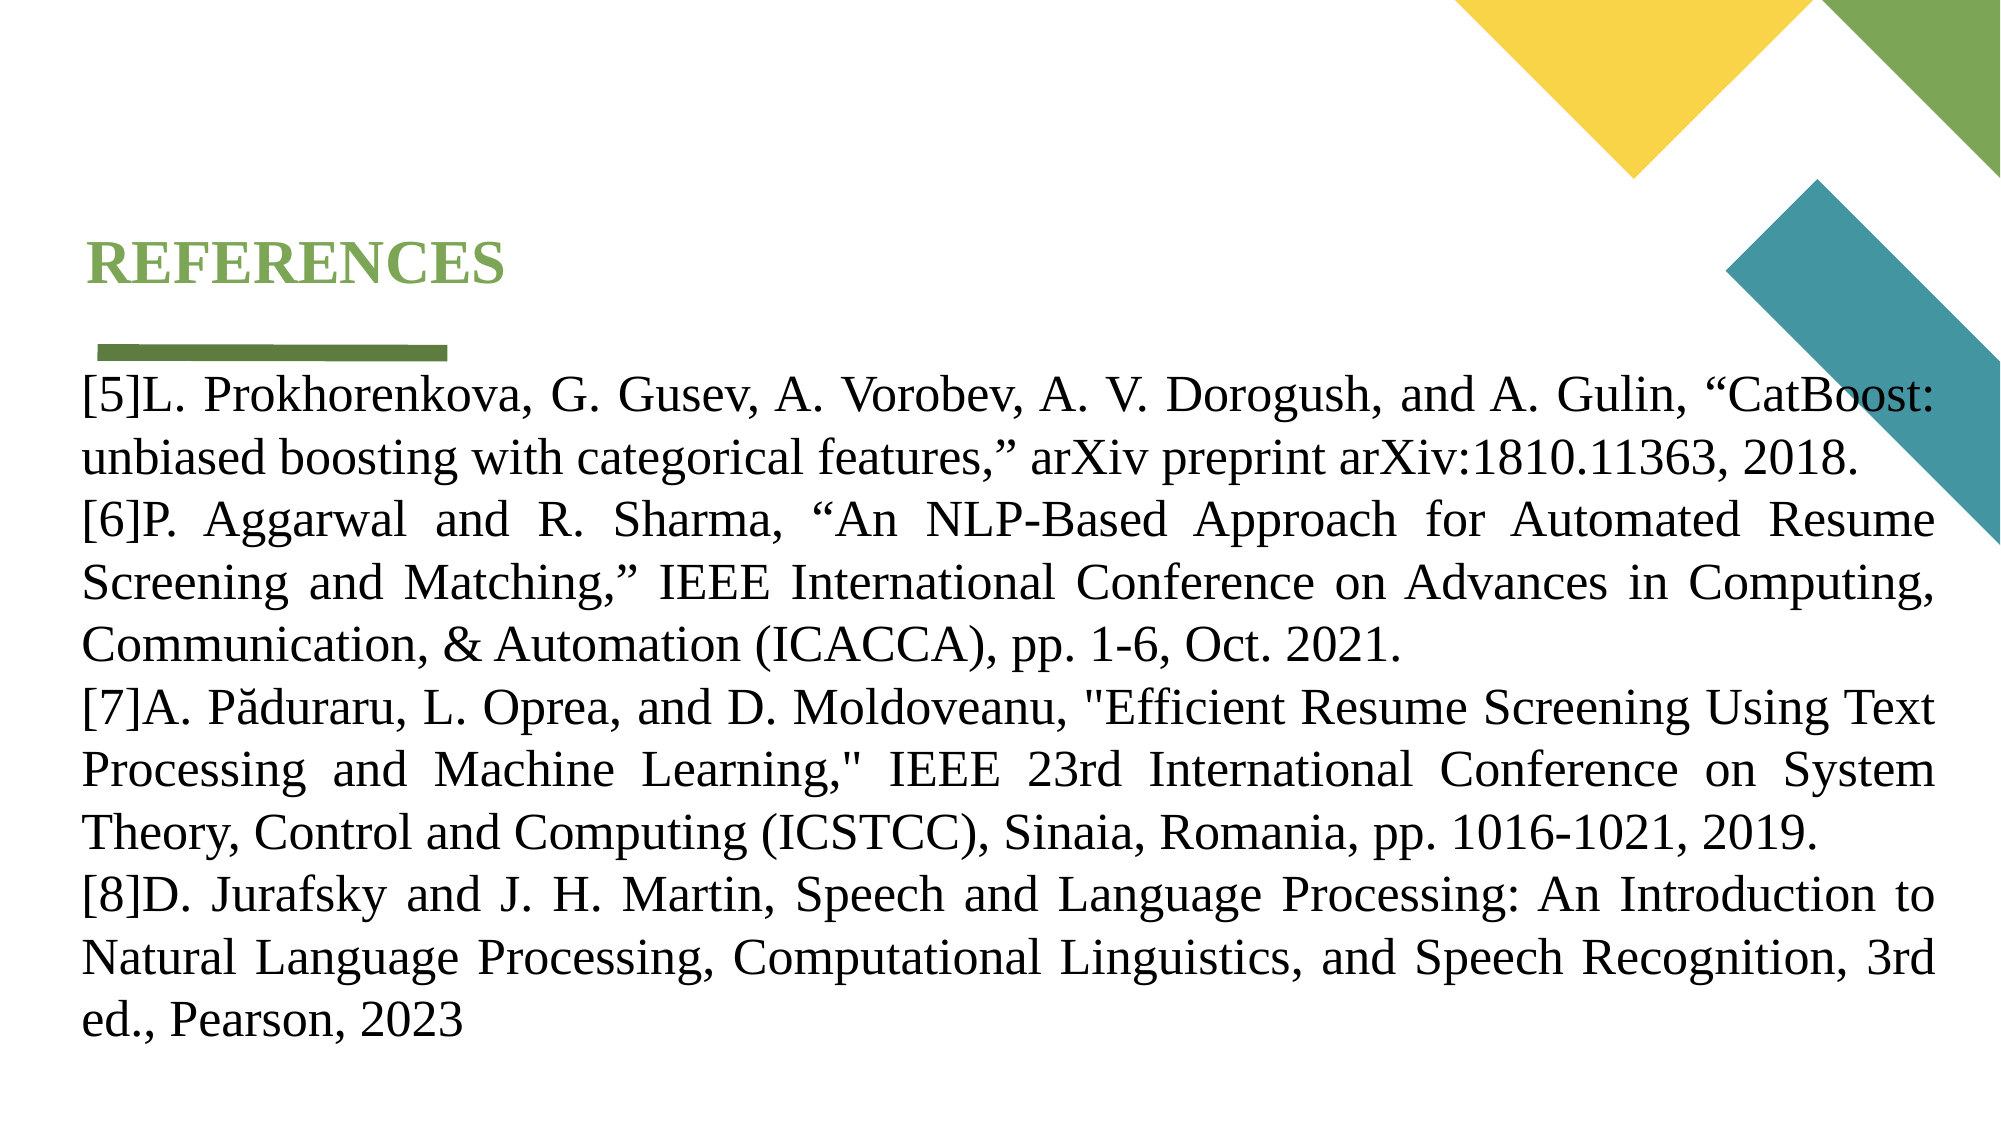

# REFERENCES
[5]L. Prokhorenkova, G. Gusev, A. Vorobev, A. V. Dorogush, and A. Gulin, “CatBoost: unbiased boosting with categorical features,” arXiv preprint arXiv:1810.11363, 2018.
[6]P. Aggarwal and R. Sharma, “An NLP-Based Approach for Automated Resume Screening and Matching,” IEEE International Conference on Advances in Computing, Communication, & Automation (ICACCA), pp. 1-6, Oct. 2021.
[7]A. Păduraru, L. Oprea, and D. Moldoveanu, "Efficient Resume Screening Using Text Processing and Machine Learning," IEEE 23rd International Conference on System Theory, Control and Computing (ICSTCC), Sinaia, Romania, pp. 1016-1021, 2019.
[8]D. Jurafsky and J. H. Martin, Speech and Language Processing: An Introduction to Natural Language Processing, Computational Linguistics, and Speech Recognition, 3rd ed., Pearson, 2023